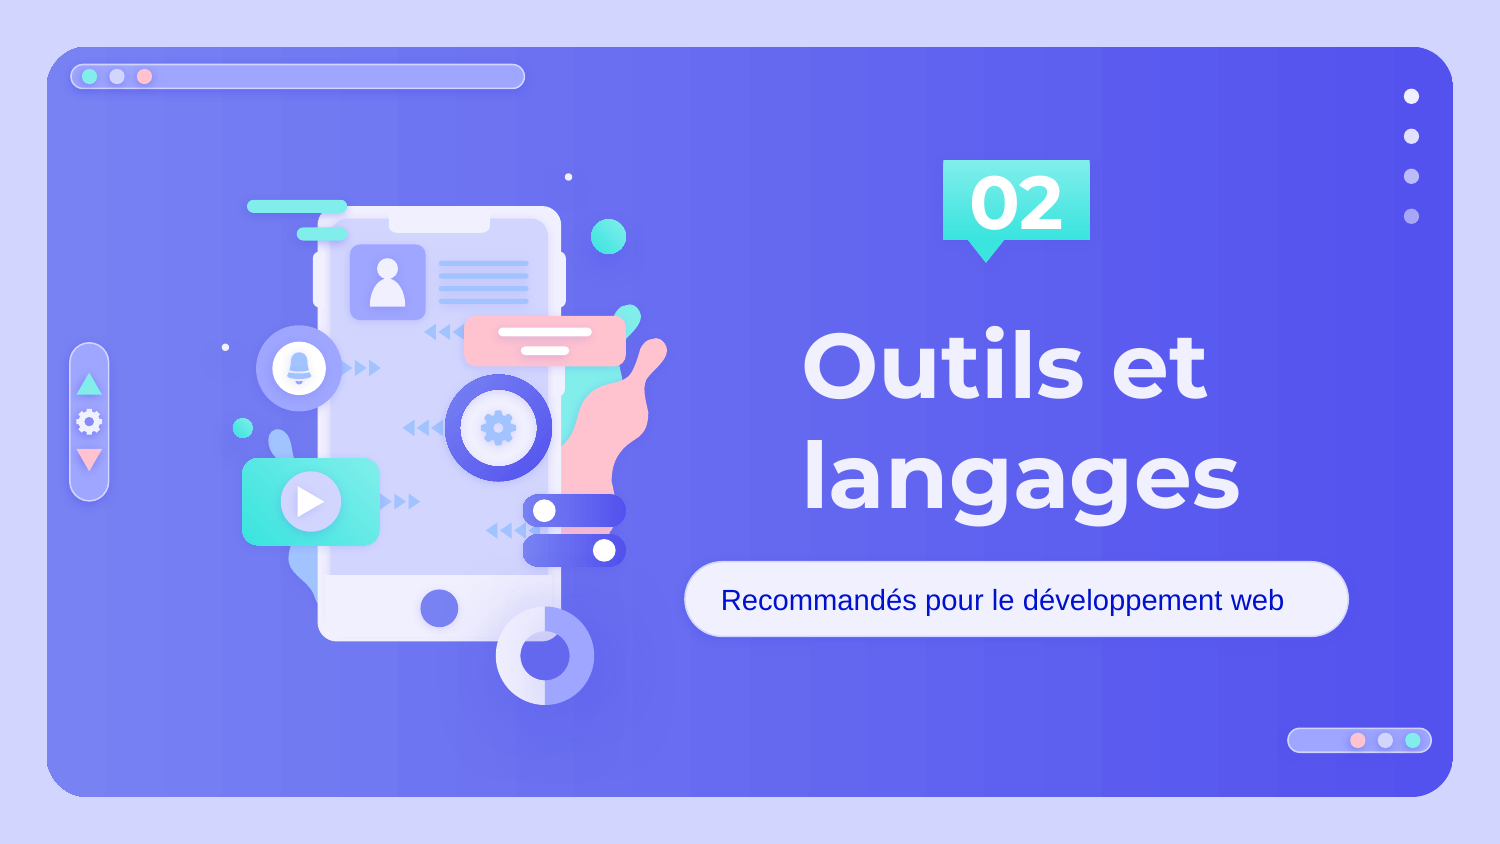

02
# Outils et langages

Recommandés pour le développement web